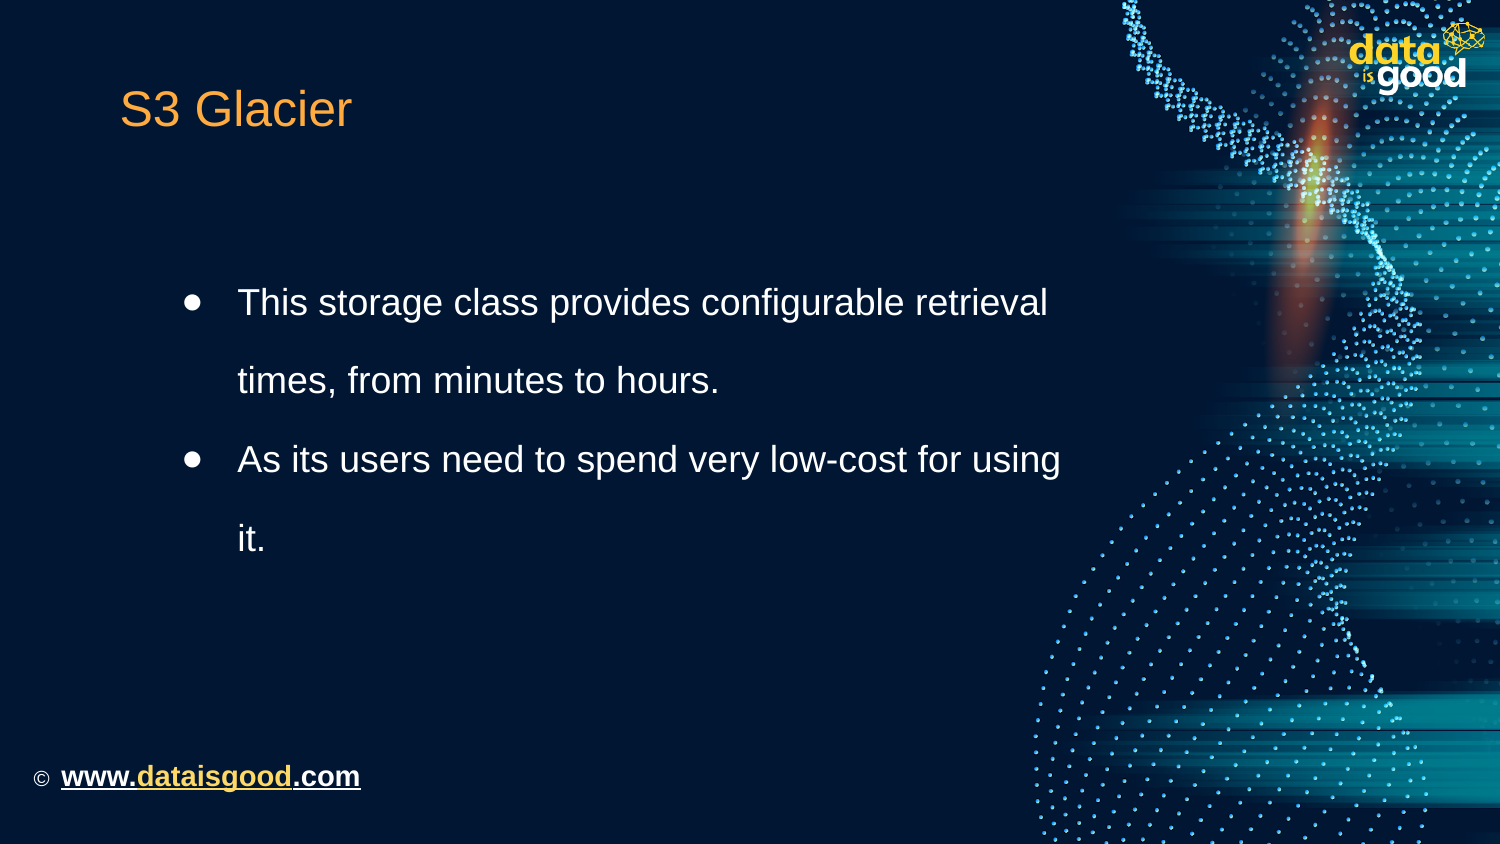

# S3 Glacier
This storage class provides configurable retrieval times, from minutes to hours.
As its users need to spend very low-cost for using it.